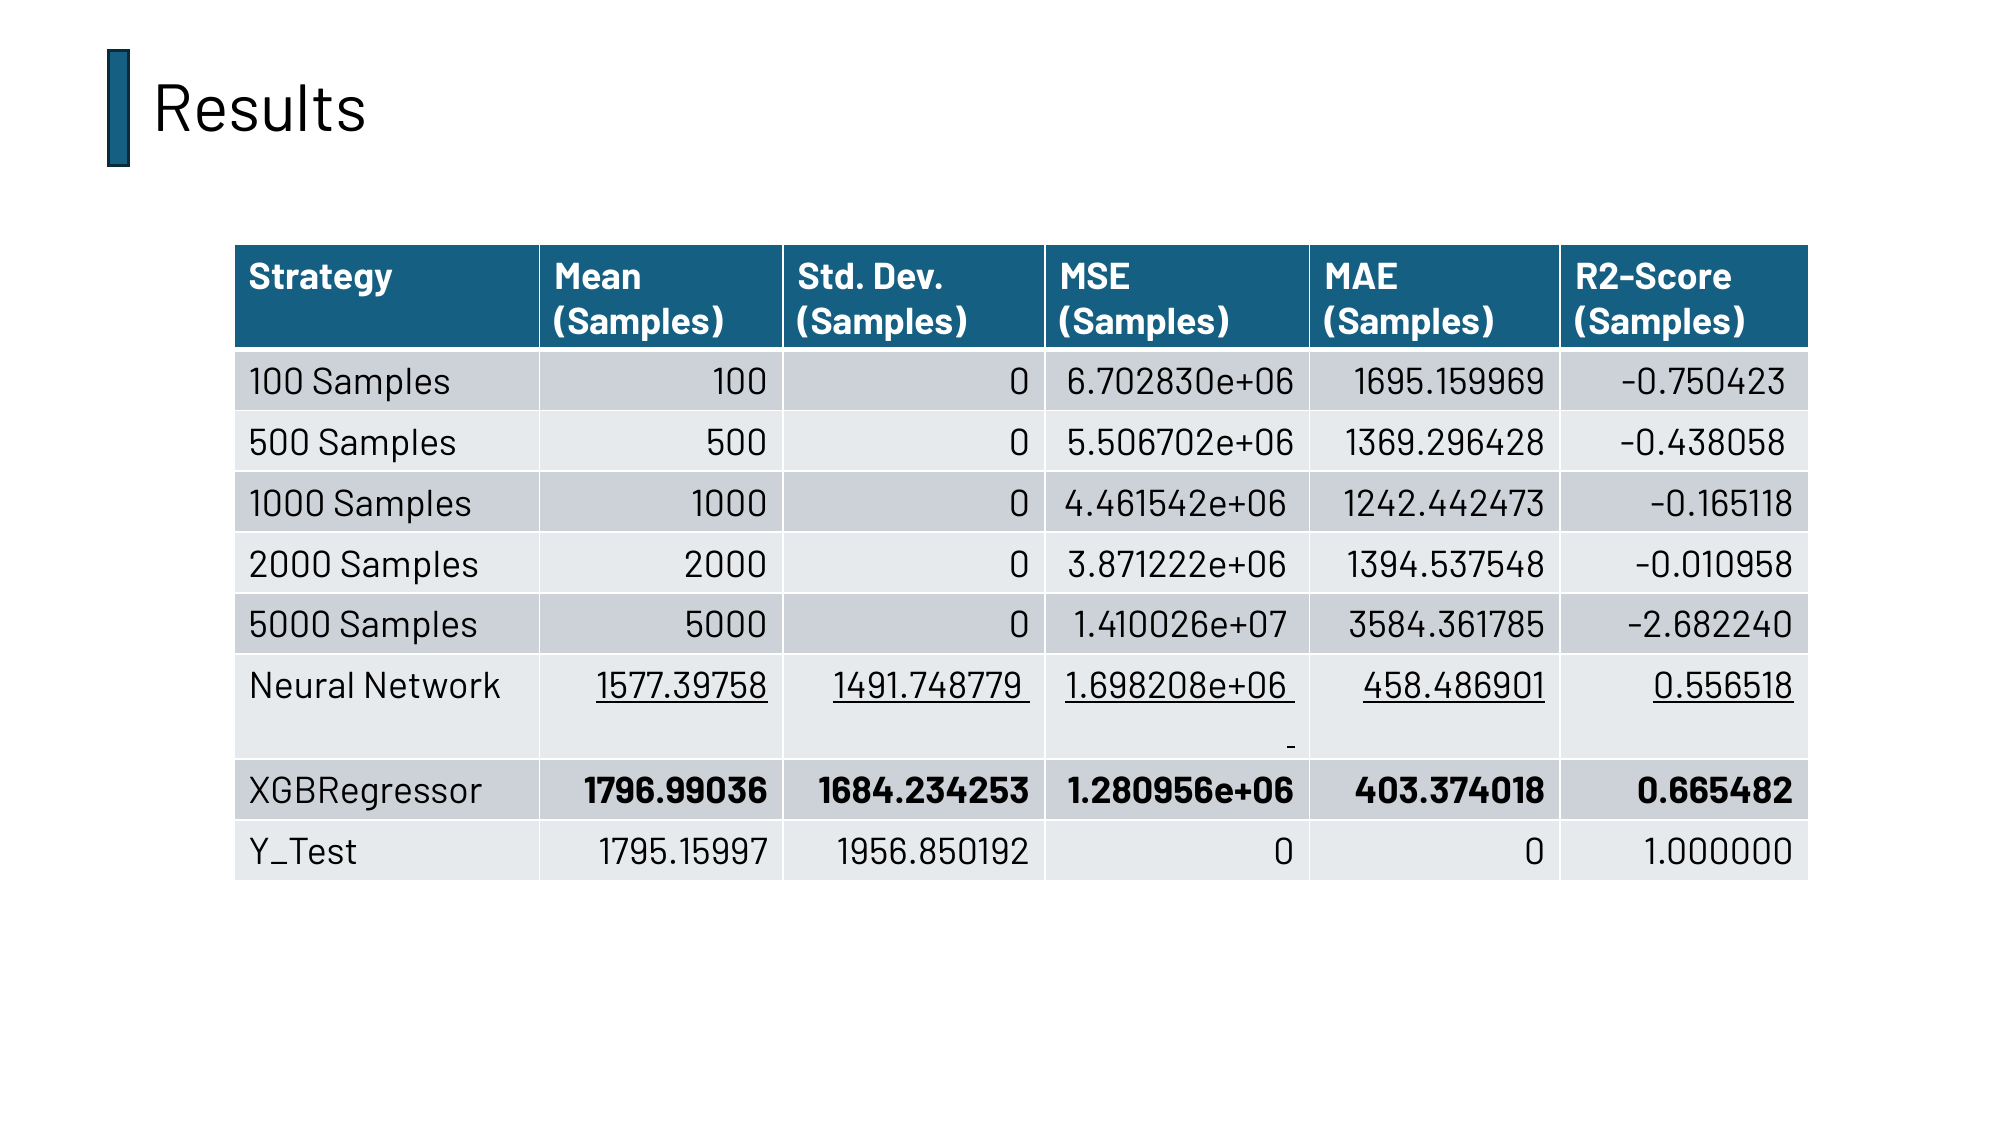

Results

| Strategy | Mean (Samples) | Std. Dev. (Samples) | MSE (Samples) | MAE (Samples) | R2-Score (Samples) |
| --- | --- | --- | --- | --- | --- |
| 100 Samples | 100 | 0 | 6.702830e+06 | 1695.159969 | -0.750423 |
| 500 Samples | 500 | 0 | 5.506702e+06 | 1369.296428 | -0.438058 |
| 1000 Samples | 1000 | 0 | 4.461542e+06 | 1242.442473 | -0.165118 |
| 2000 Samples | 2000 | 0 | 3.871222e+06 | 1394.537548 | -0.010958 |
| 5000 Samples | 5000 | 0 | 1.410026e+07 | 3584.361785 | -2.682240 |
| Neural Network | 1577.39758 | 1491.748779 | 1.698208e+06 | 458.486901 | 0.556518 |
| XGBRegressor | 1796.99036 | 1684.234253 | 1.280956e+06 | 403.374018 | 0.665482 |
| Y\_Test | 1795.15997 | 1956.850192 | 0 | 0 | 1.000000 |